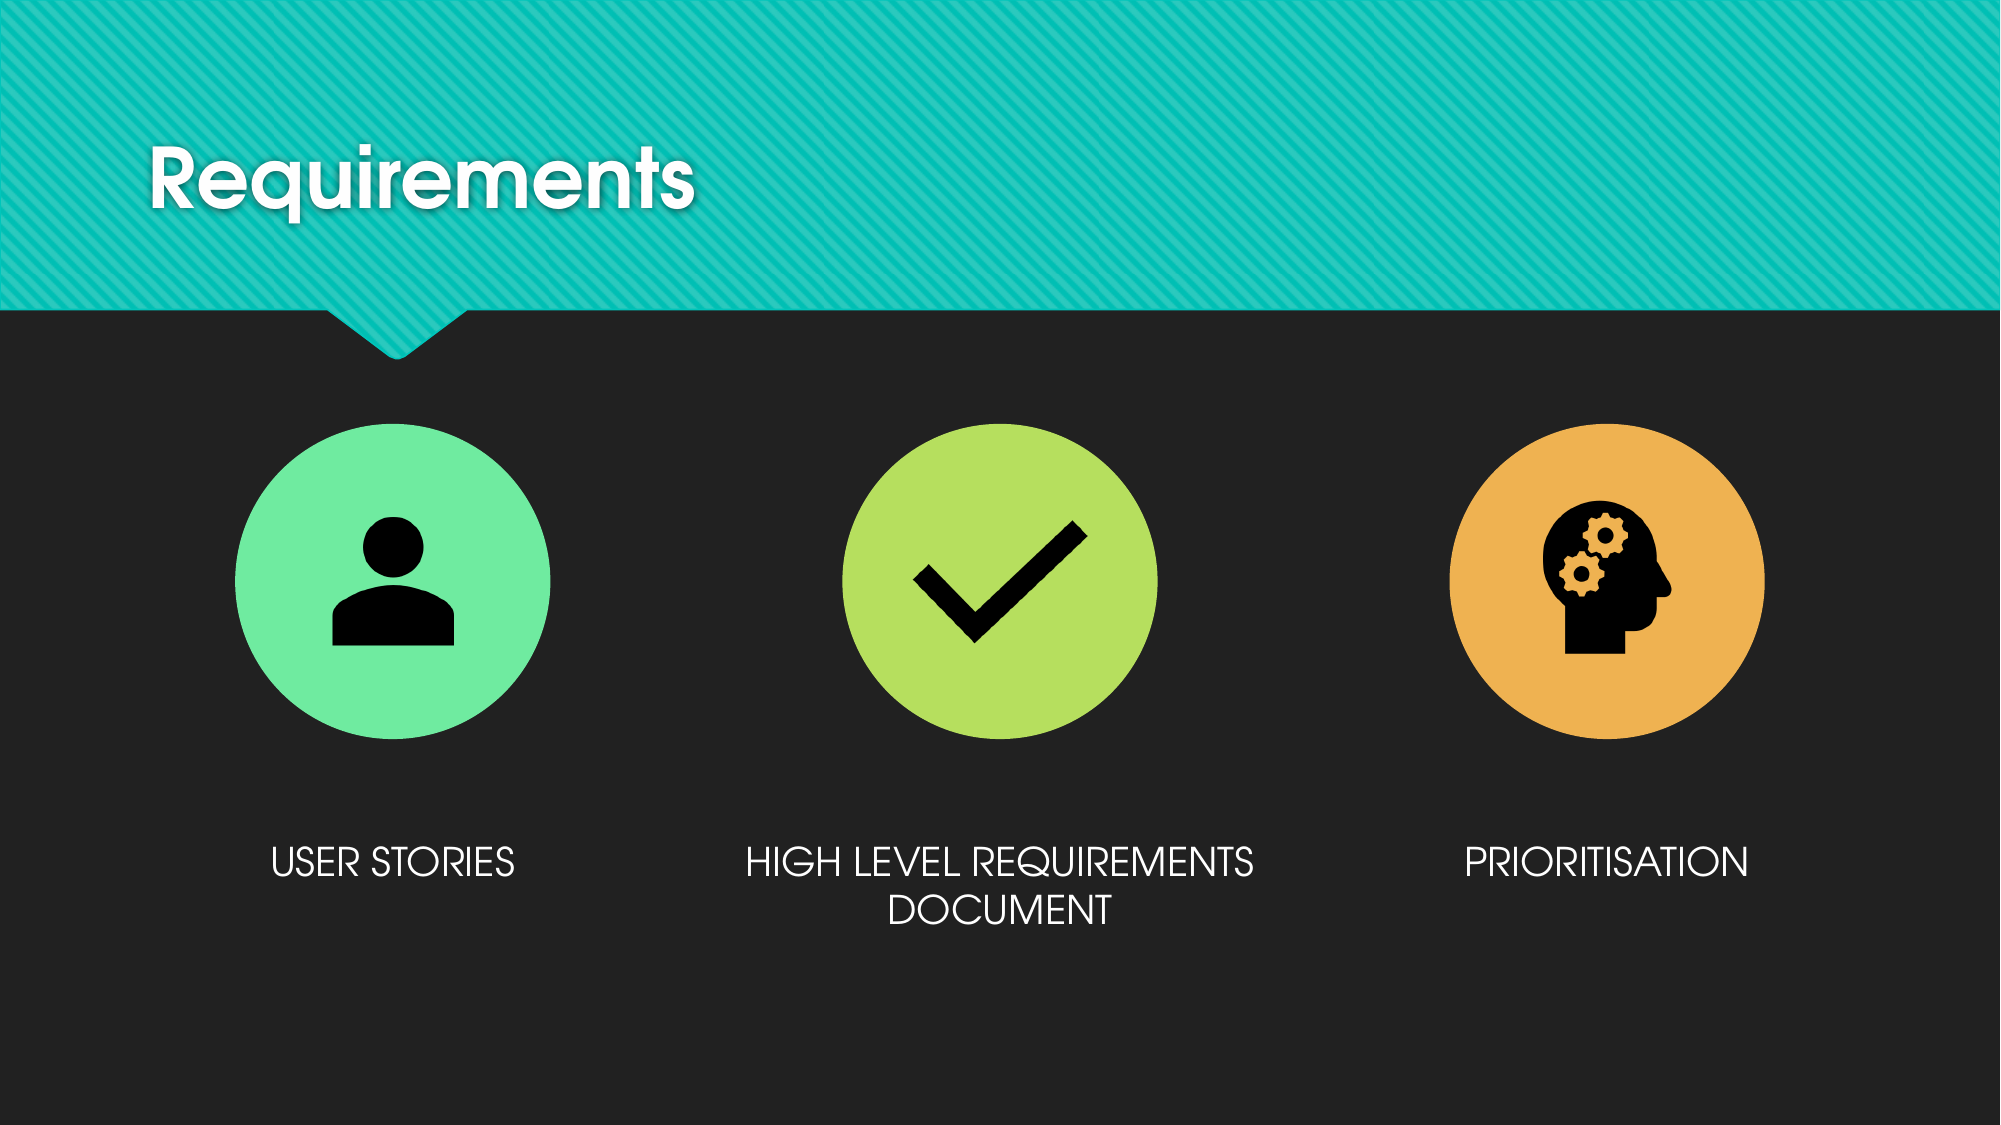

# Requirements
User Stories
High Level Requirements Document
Prioritisation